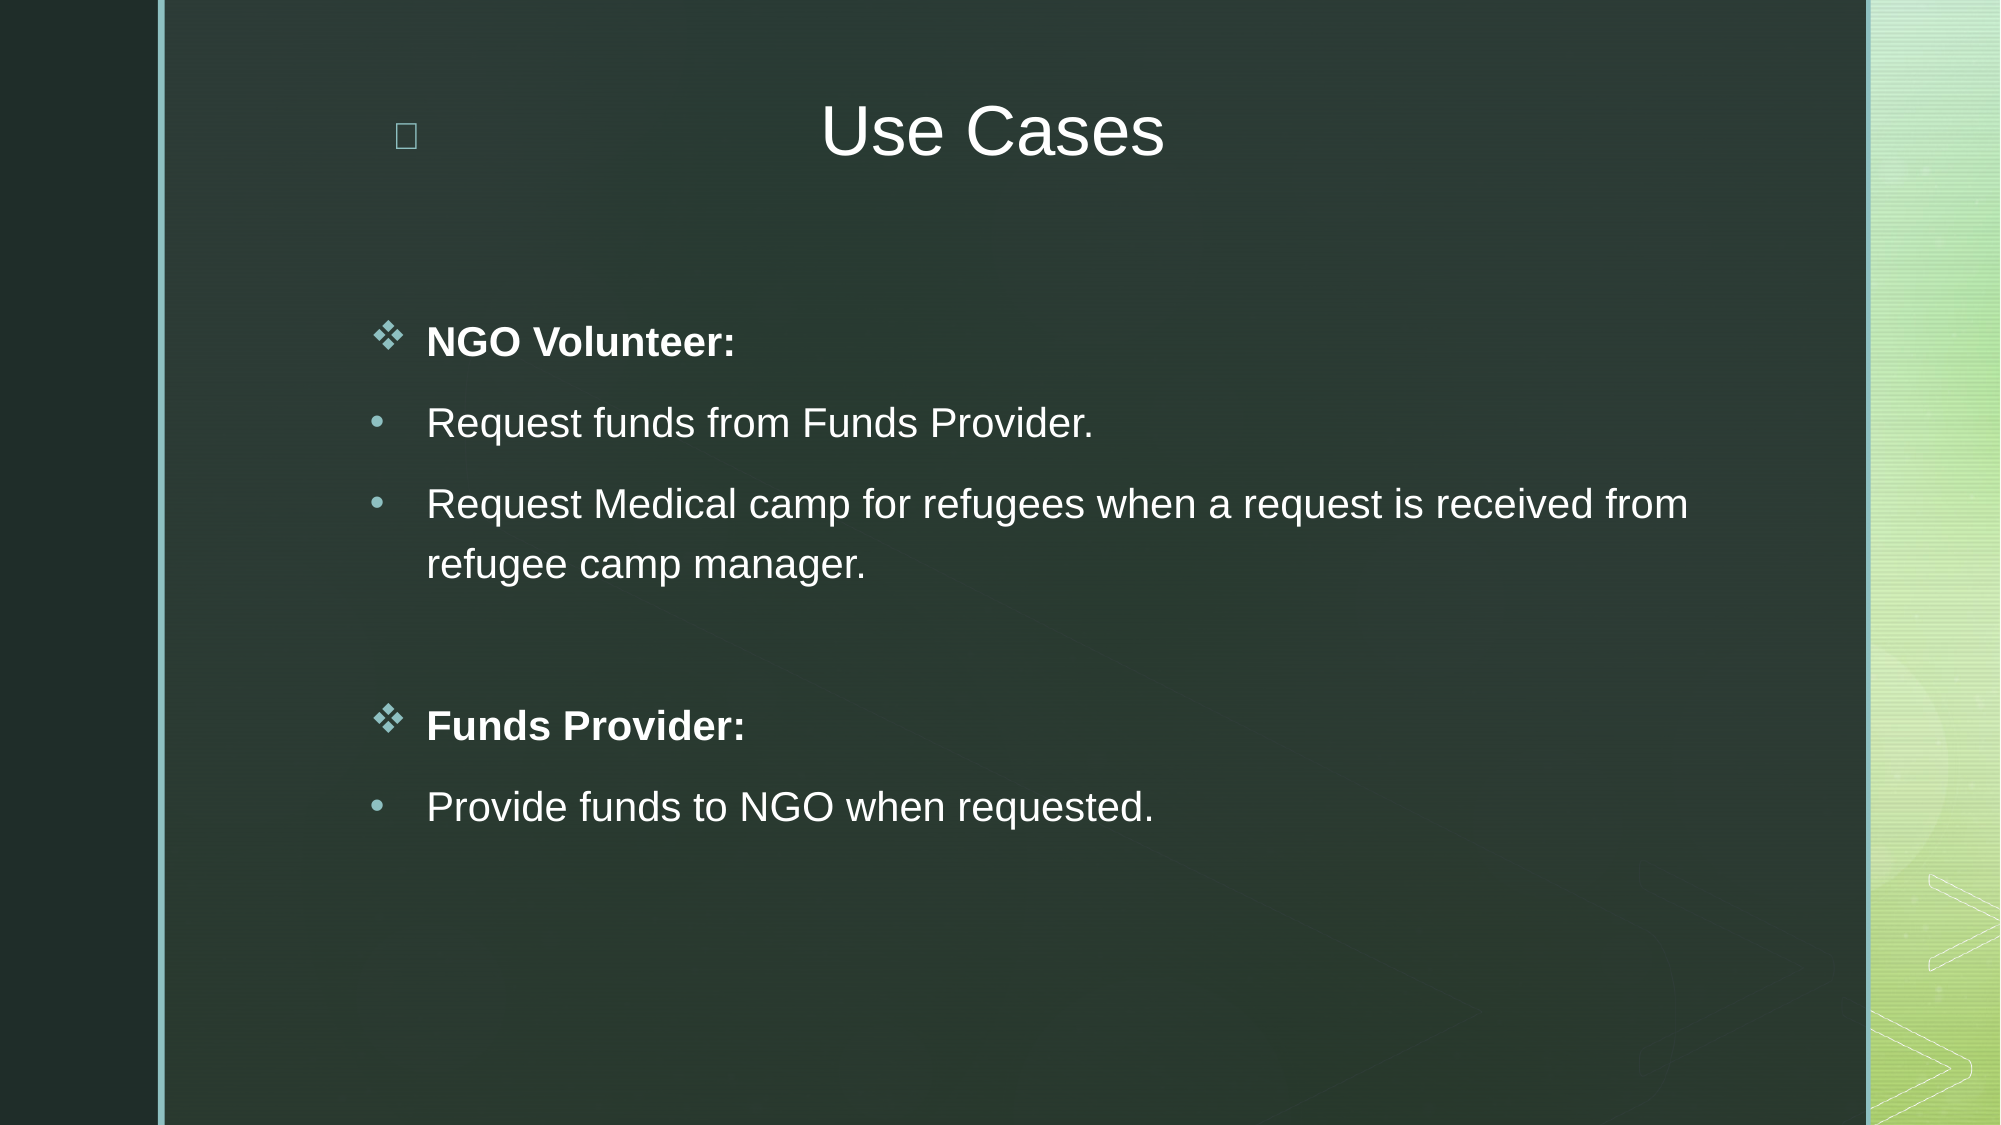

Use Cases
NGO Volunteer:
Request funds from Funds Provider.
Request Medical camp for refugees when a request is received from refugee camp manager.

Funds Provider:
Provide funds to NGO when requested.